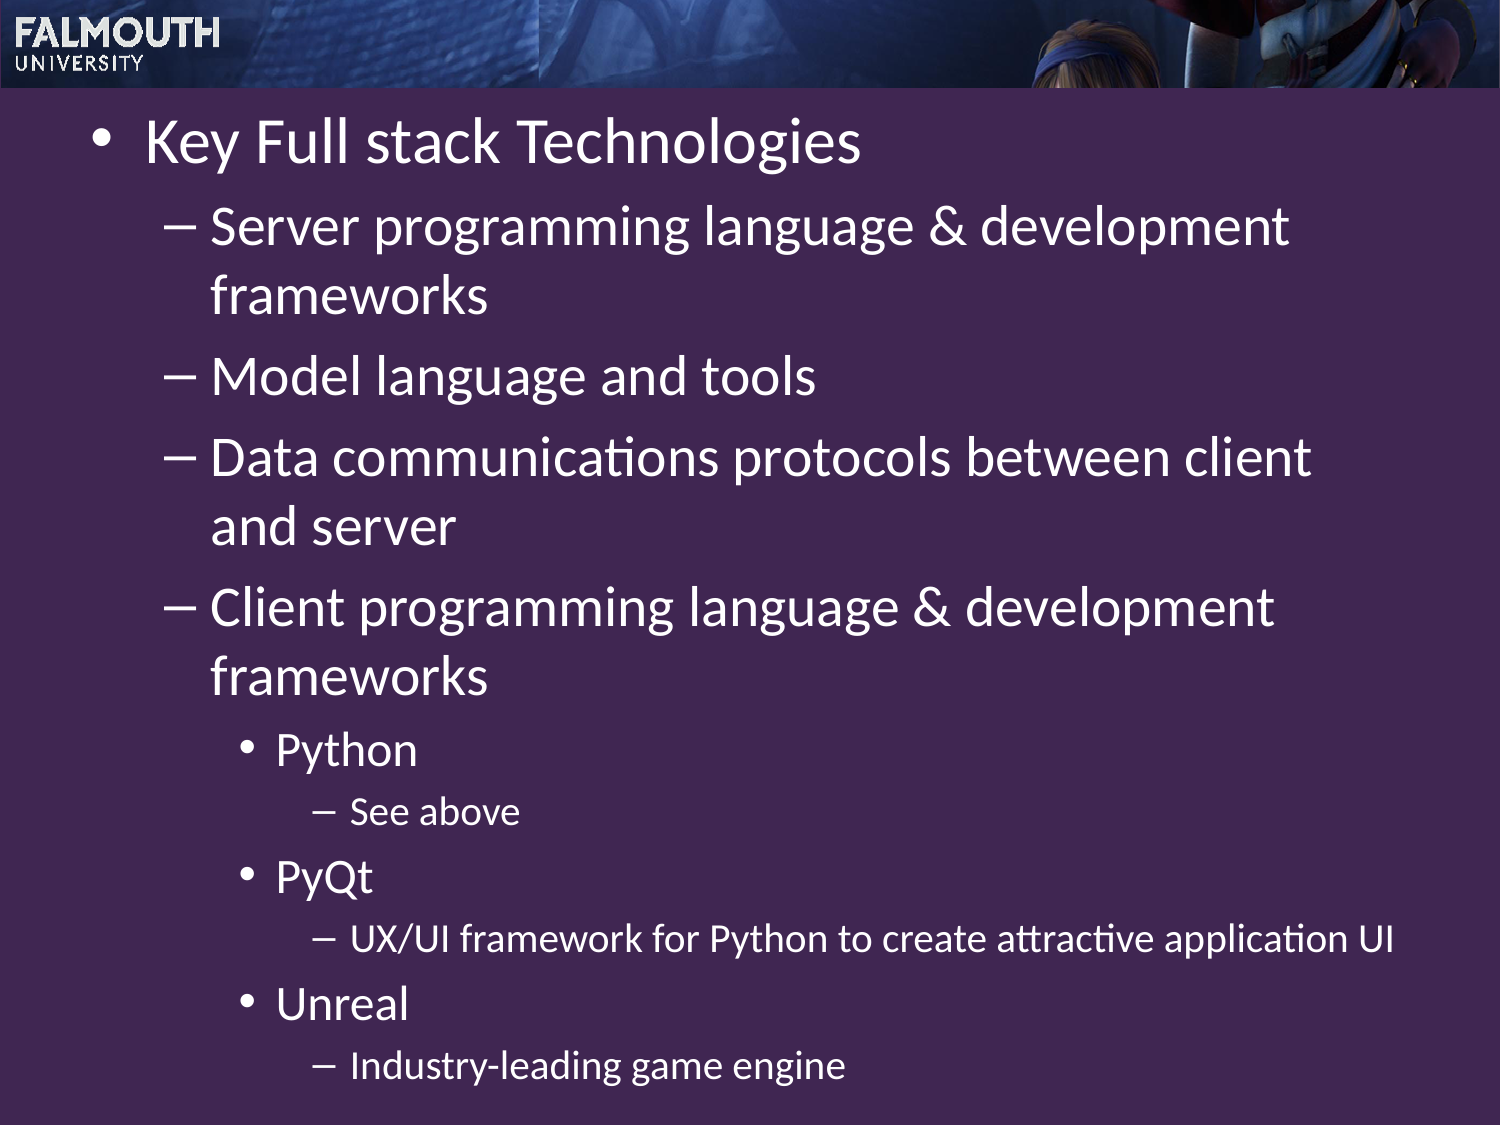

Key Full stack Technologies
Server programming language & development frameworks
Model language and tools
Data communications protocols between client and server
Client programming language & development frameworks
Python
See above
PyQt
UX/UI framework for Python to create attractive application UI
Unreal
Industry-leading game engine